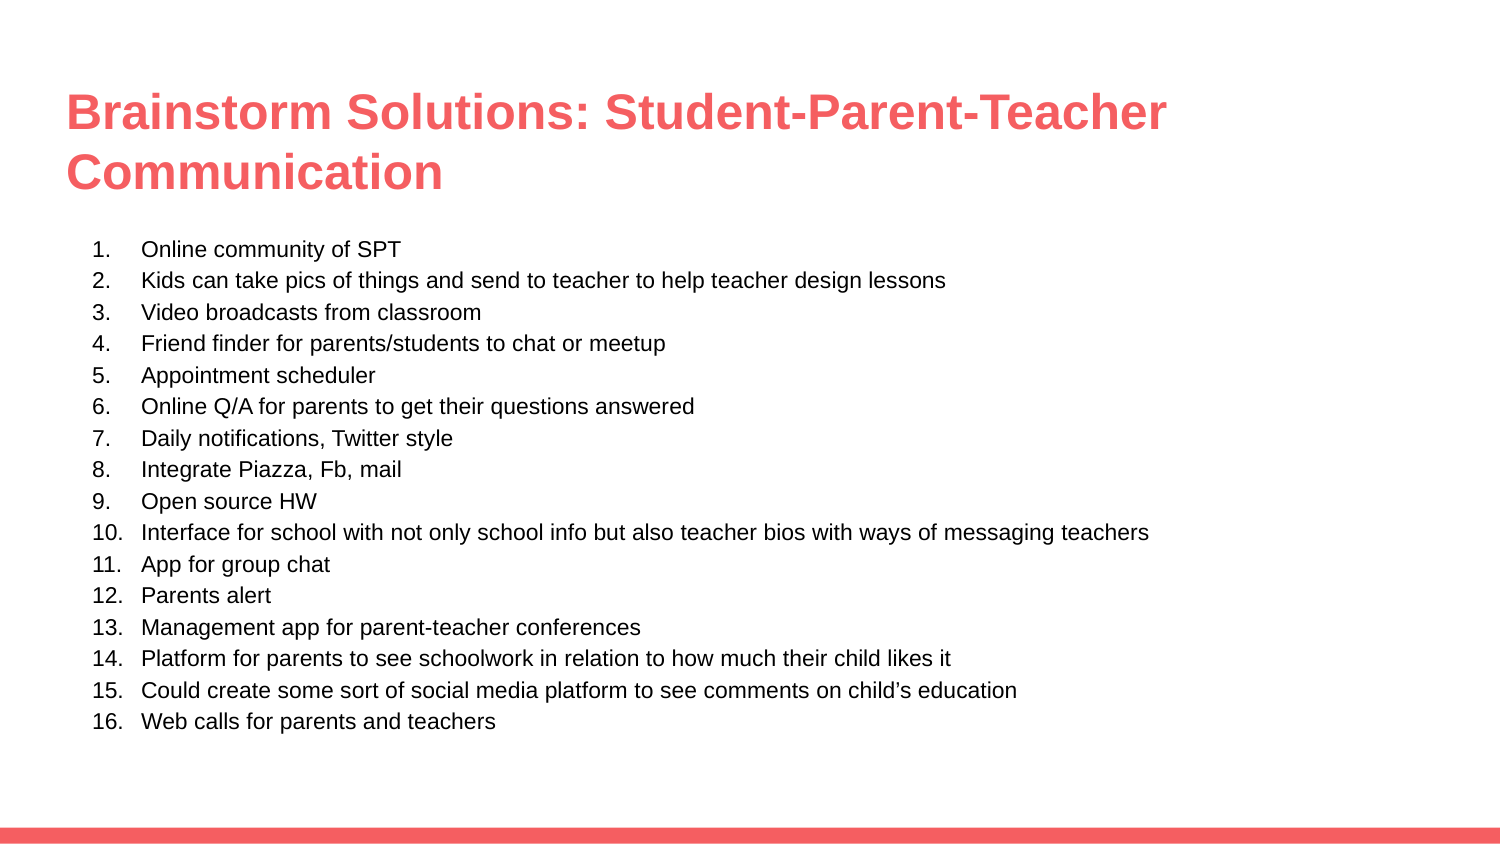

# Brainstorm Solutions: Student-Parent-Teacher Communication

Online community of SPT
Kids can take pics of things and send to teacher to help teacher design lessons
Video broadcasts from classroom
Friend finder for parents/students to chat or meetup
Appointment scheduler
Online Q/A for parents to get their questions answered
Daily notifications, Twitter style
Integrate Piazza, Fb, mail
Open source HW
Interface for school with not only school info but also teacher bios with ways of messaging teachers
App for group chat
Parents alert
Management app for parent-teacher conferences
Platform for parents to see schoolwork in relation to how much their child likes it
Could create some sort of social media platform to see comments on child’s education
Web calls for parents and teachers